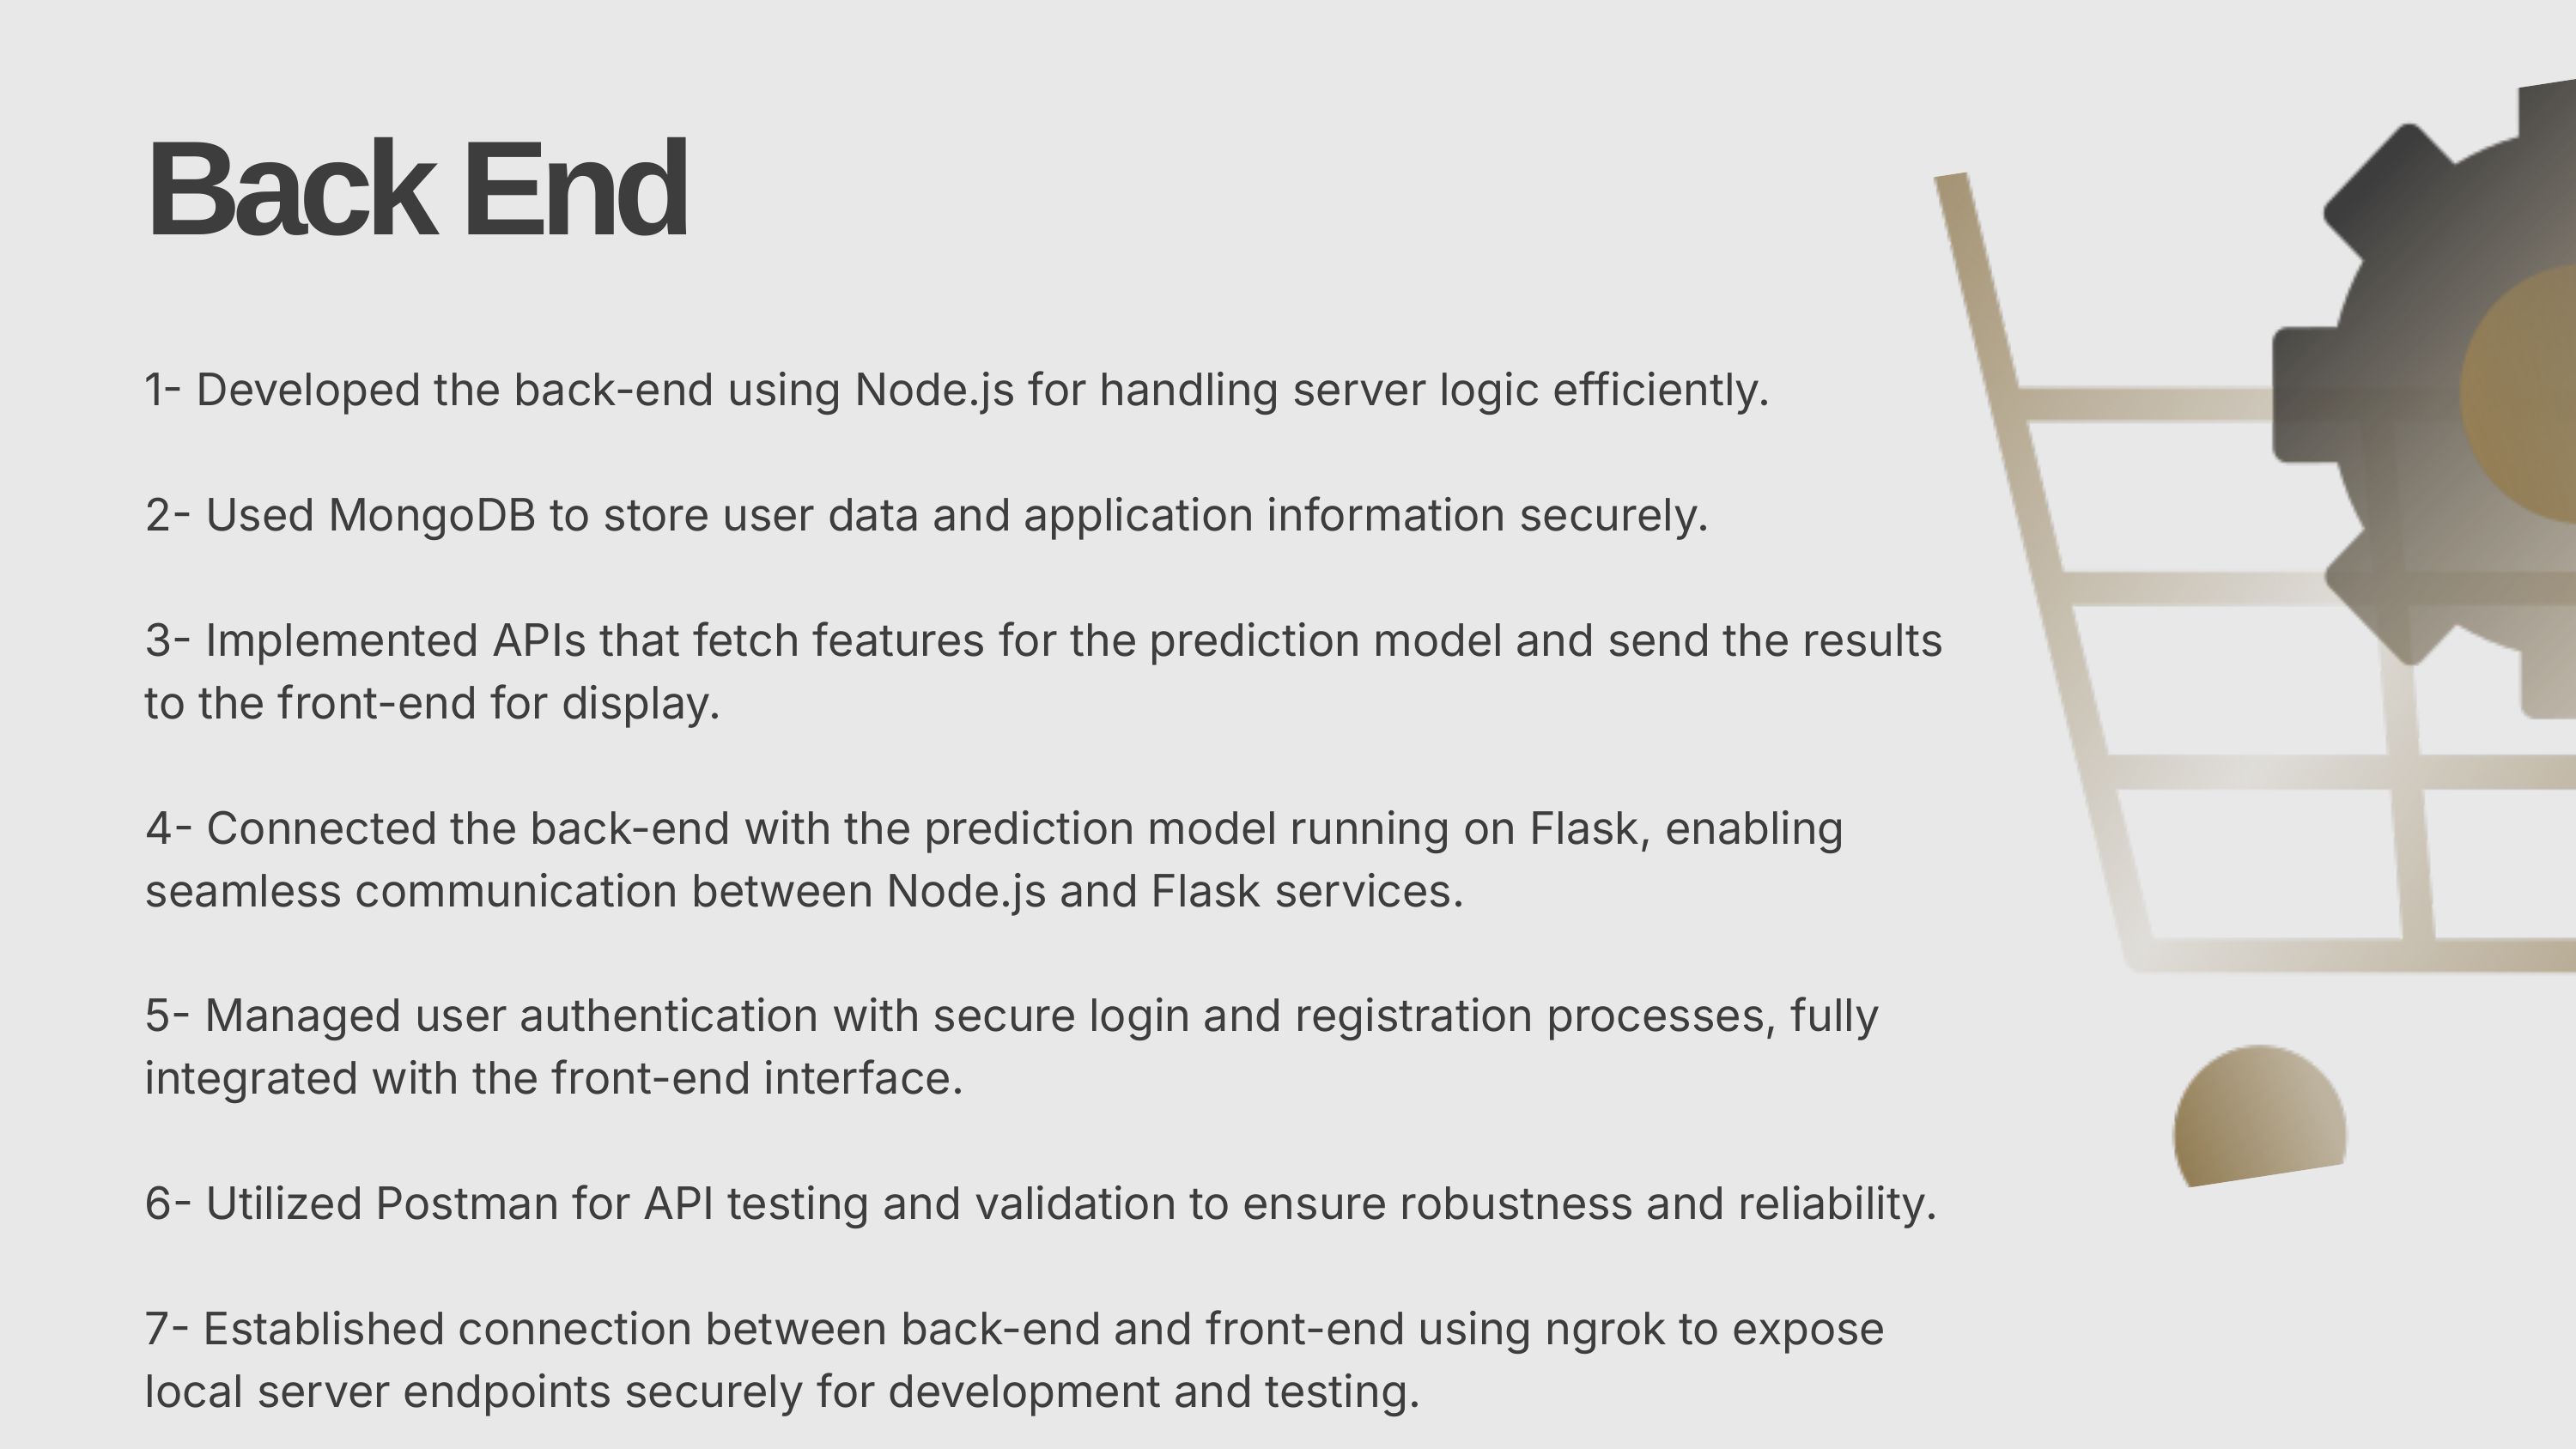

Back End
1- Developed the back-end using Node.js for handling server logic efficiently.

2- Used MongoDB to store user data and application information securely.

3- Implemented APIs that fetch features for the prediction model and send the results to the front-end for display.

4- Connected the back-end with the prediction model running on Flask, enabling seamless communication between Node.js and Flask services.

5- Managed user authentication with secure login and registration processes, fully integrated with the front-end interface.

6- Utilized Postman for API testing and validation to ensure robustness and reliability.

7- Established connection between back-end and front-end using ngrok to expose local server endpoints securely for development and testing.